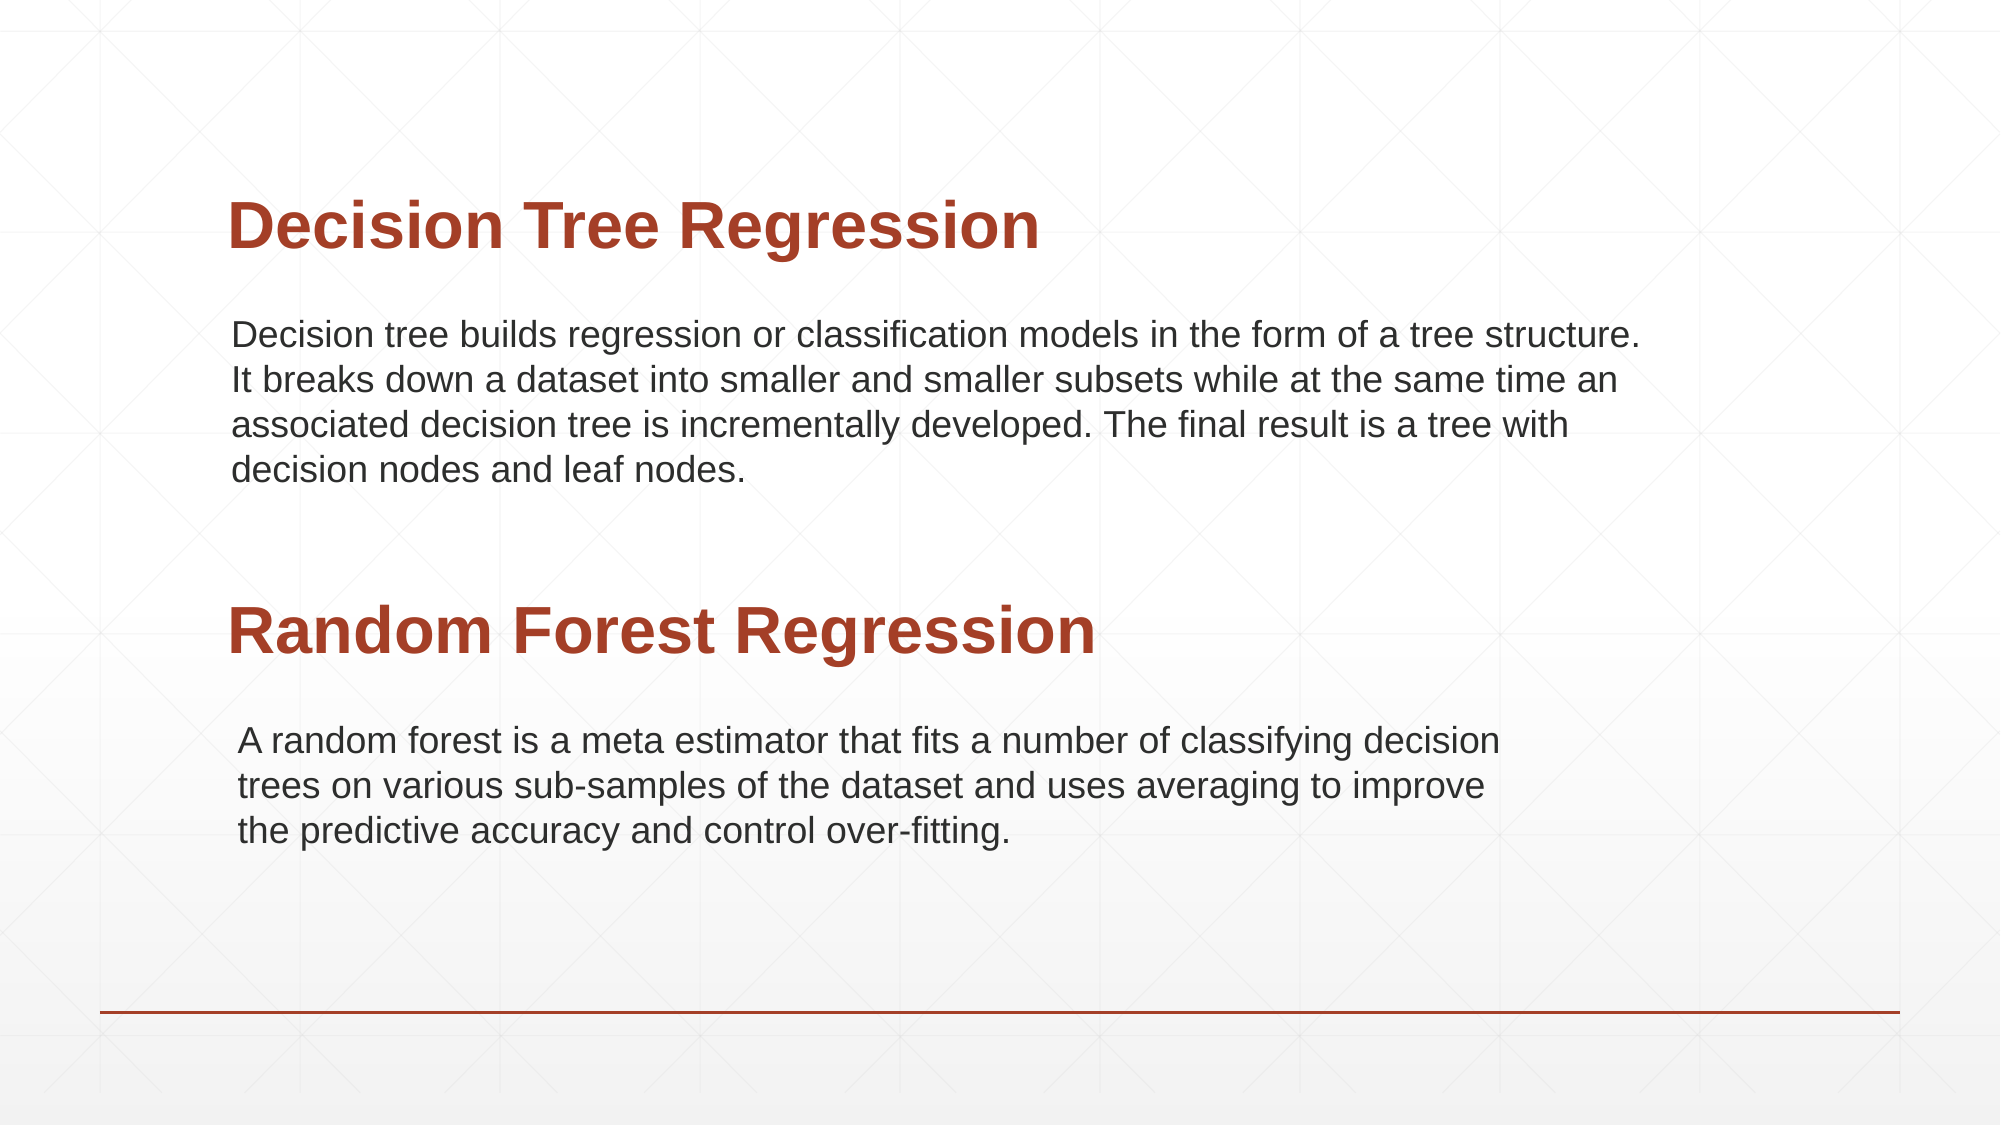

# Decision Tree Regression
Decision tree builds regression or classification models in the form of a tree structure. It breaks down a dataset into smaller and smaller subsets while at the same time an associated decision tree is incrementally developed. The final result is a tree with decision nodes and leaf nodes.
Random Forest Regression
A random forest is a meta estimator that fits a number of classifying decision trees on various sub-samples of the dataset and uses averaging to improve the predictive accuracy and control over-fitting.